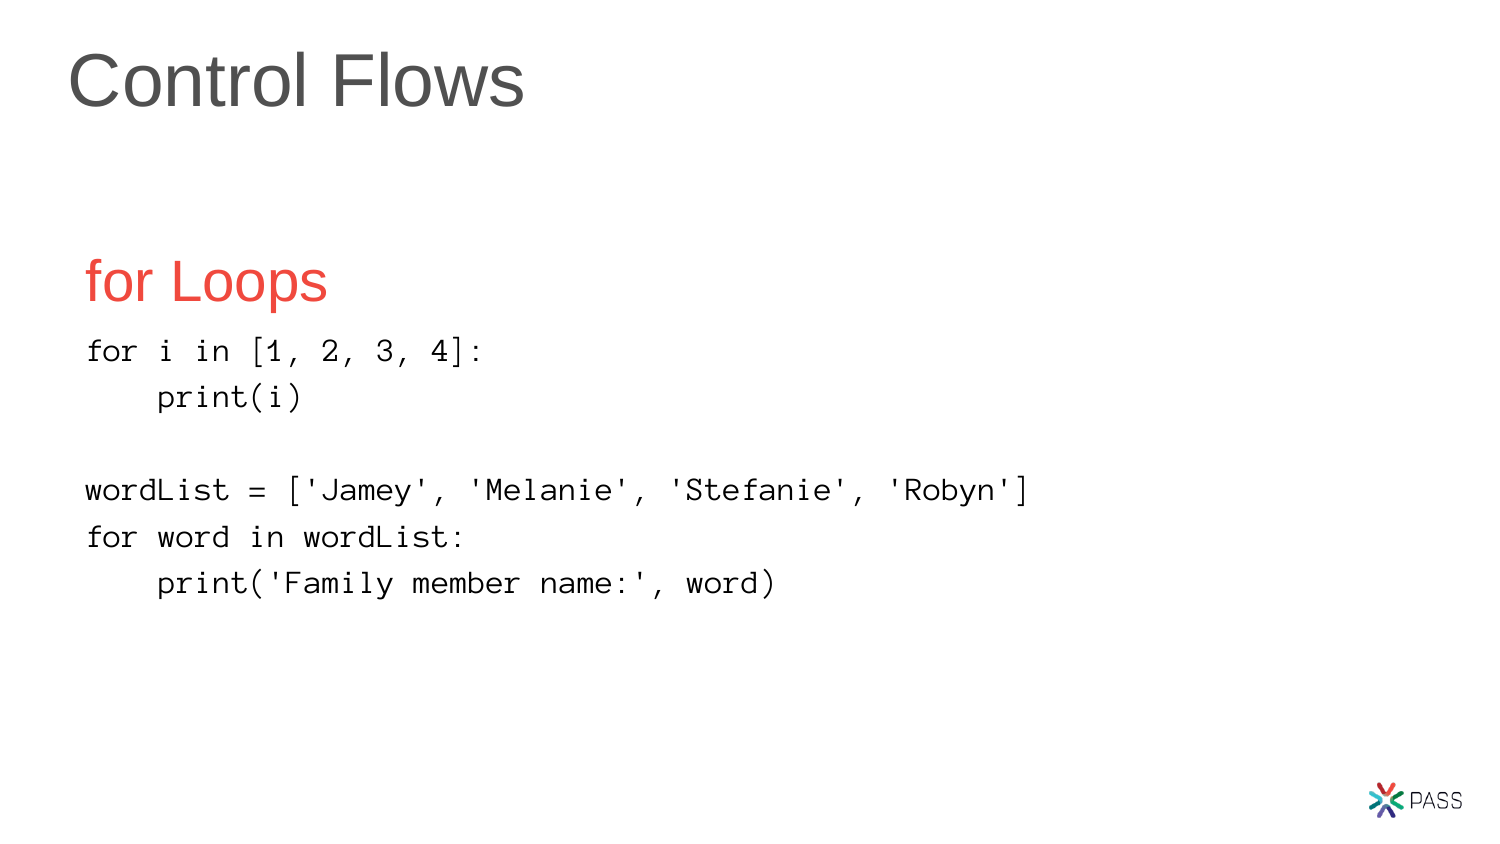

# Control Flows
for Loops
for i in [1, 2, 3, 4]:
    print(i)

wordList = ['Jamey', 'Melanie', 'Stefanie', 'Robyn']
for word in wordList:
    print('Family member name:', word)